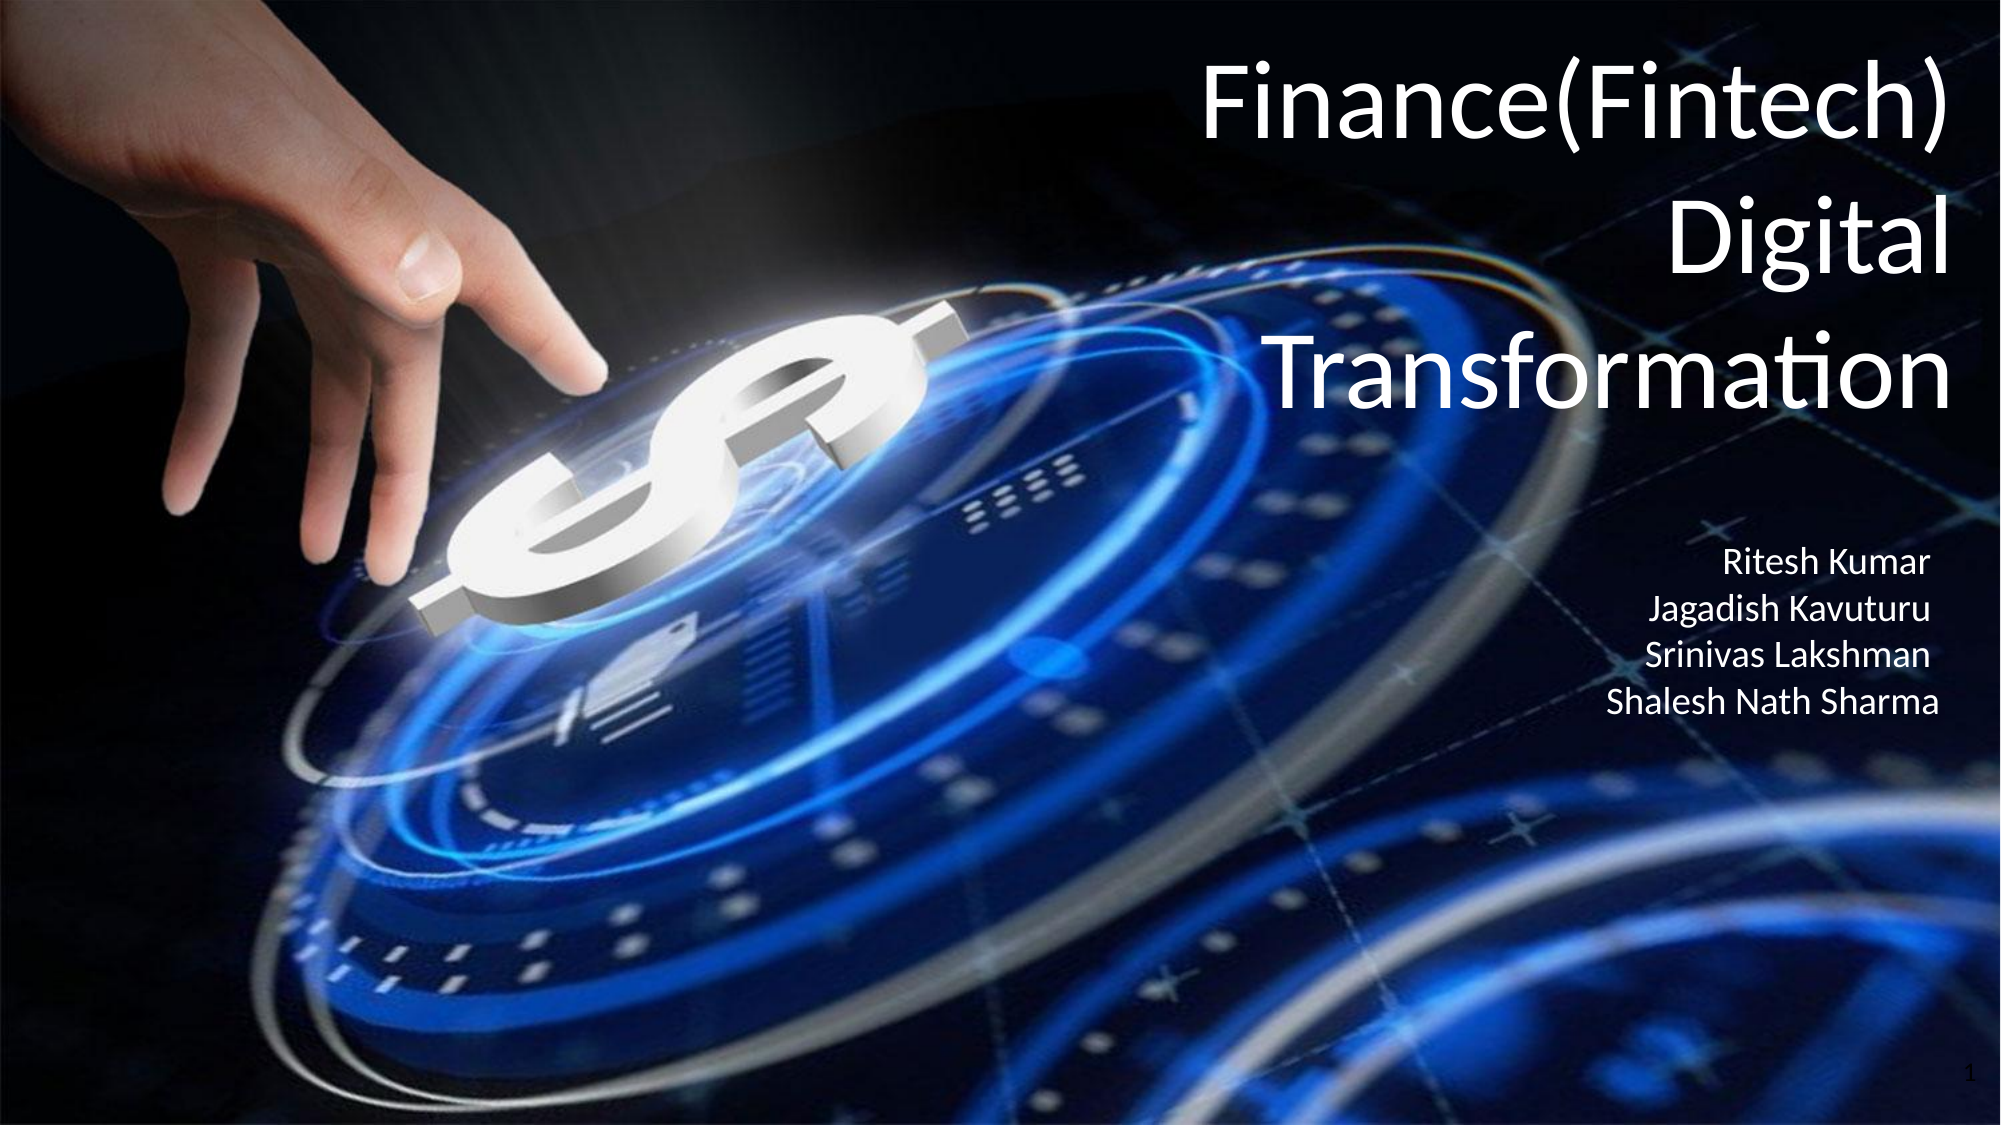

Finance(Fintech)
Digital Transformation
Ritesh Kumar
Jagadish Kavuturu
Srinivas Lakshman
Shalesh Nath Sharma
1